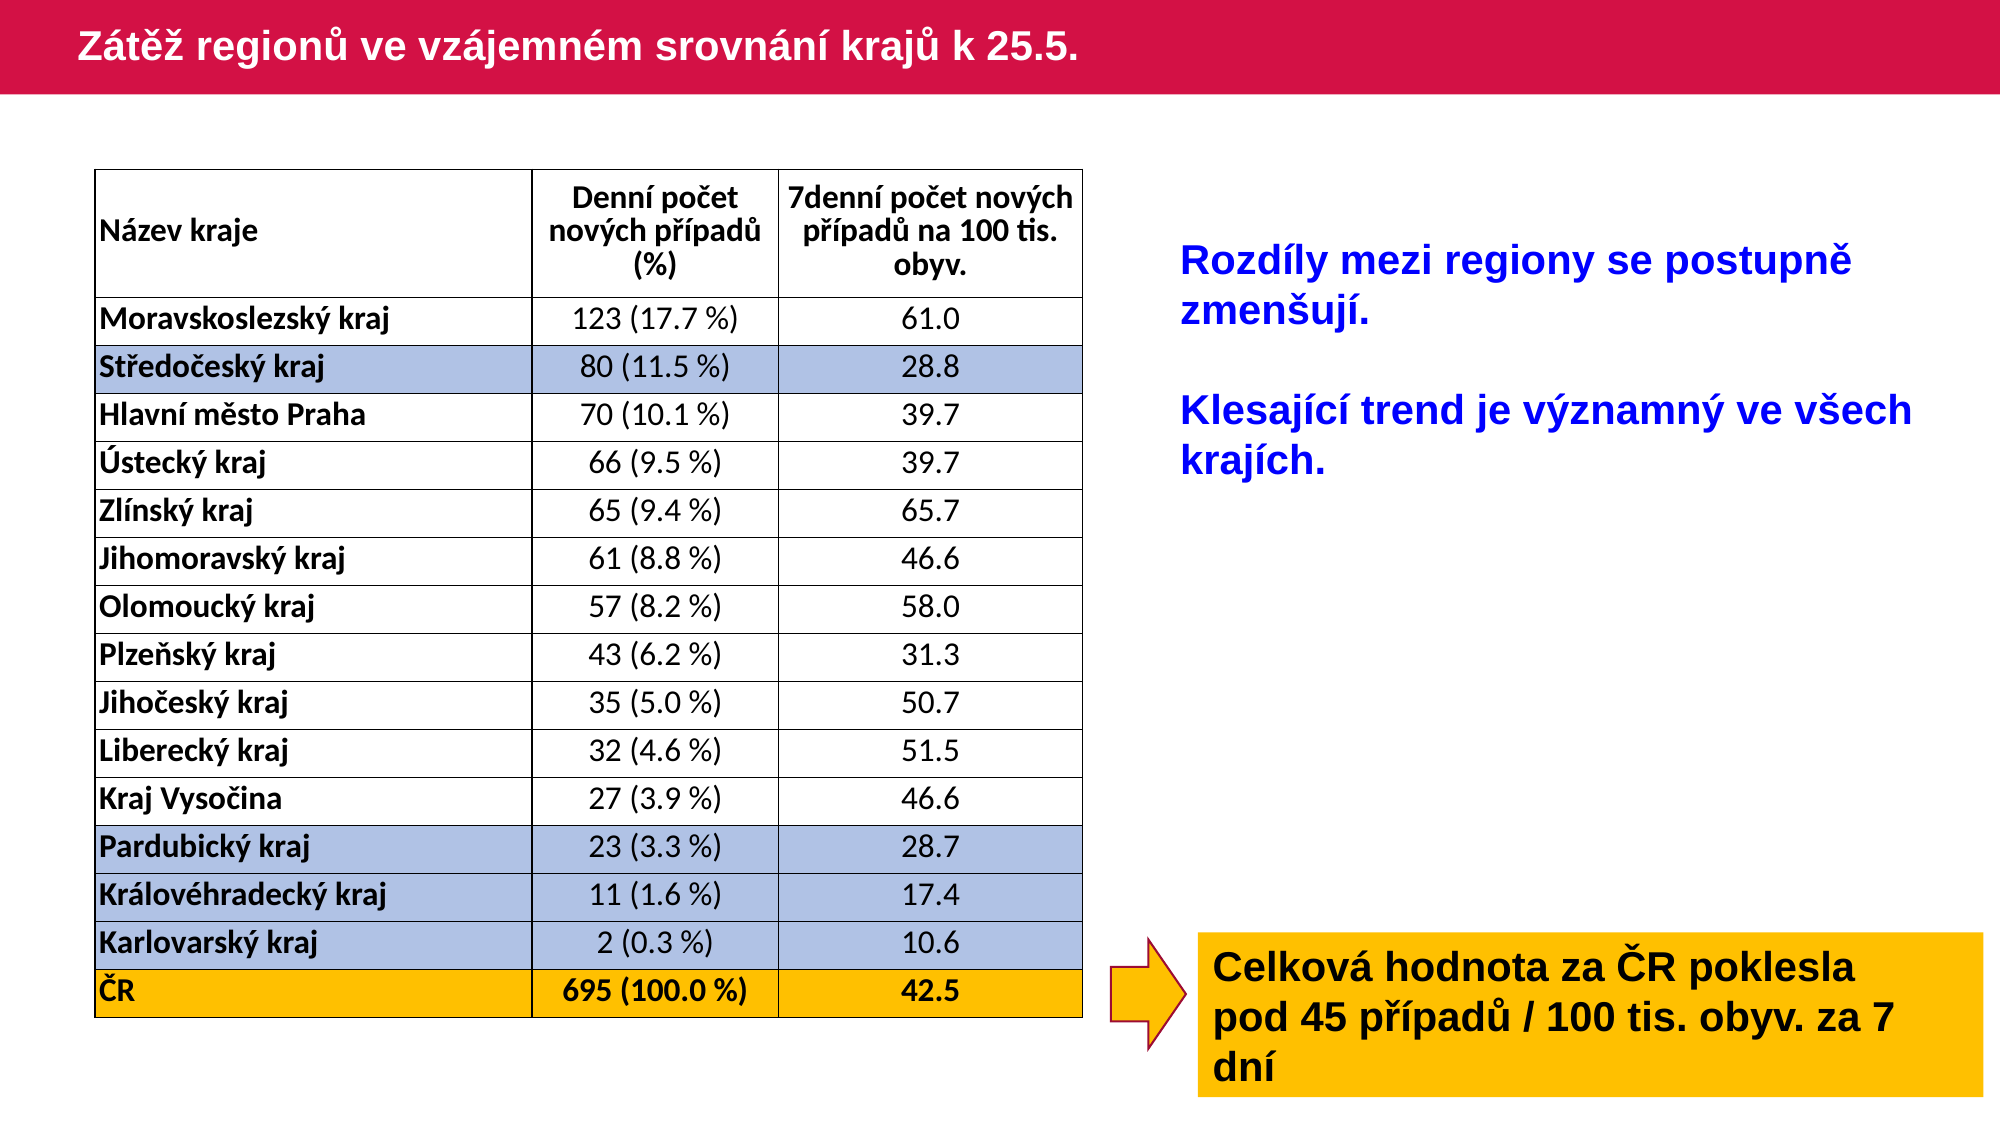

# Zátěž regionů ve vzájemném srovnání krajů k 25.5.
| Název kraje | Denní počet nových případů (%) | 7denní počet nových případů na 100 tis. obyv. |
| --- | --- | --- |
| Moravskoslezský kraj | 123 (17.7 %) | 61.0 |
| Středočeský kraj | 80 (11.5 %) | 28.8 |
| Hlavní město Praha | 70 (10.1 %) | 39.7 |
| Ústecký kraj | 66 (9.5 %) | 39.7 |
| Zlínský kraj | 65 (9.4 %) | 65.7 |
| Jihomoravský kraj | 61 (8.8 %) | 46.6 |
| Olomoucký kraj | 57 (8.2 %) | 58.0 |
| Plzeňský kraj | 43 (6.2 %) | 31.3 |
| Jihočeský kraj | 35 (5.0 %) | 50.7 |
| Liberecký kraj | 32 (4.6 %) | 51.5 |
| Kraj Vysočina | 27 (3.9 %) | 46.6 |
| Pardubický kraj | 23 (3.3 %) | 28.7 |
| Královéhradecký kraj | 11 (1.6 %) | 17.4 |
| Karlovarský kraj | 2 (0.3 %) | 10.6 |
| ČR | 695 (100.0 %) | 42.5 |
Rozdíly mezi regiony se postupně zmenšují.

Klesající trend je významný ve všech krajích.

Celková hodnota za ČR poklesla
pod 45 případů / 100 tis. obyv. za 7 dní